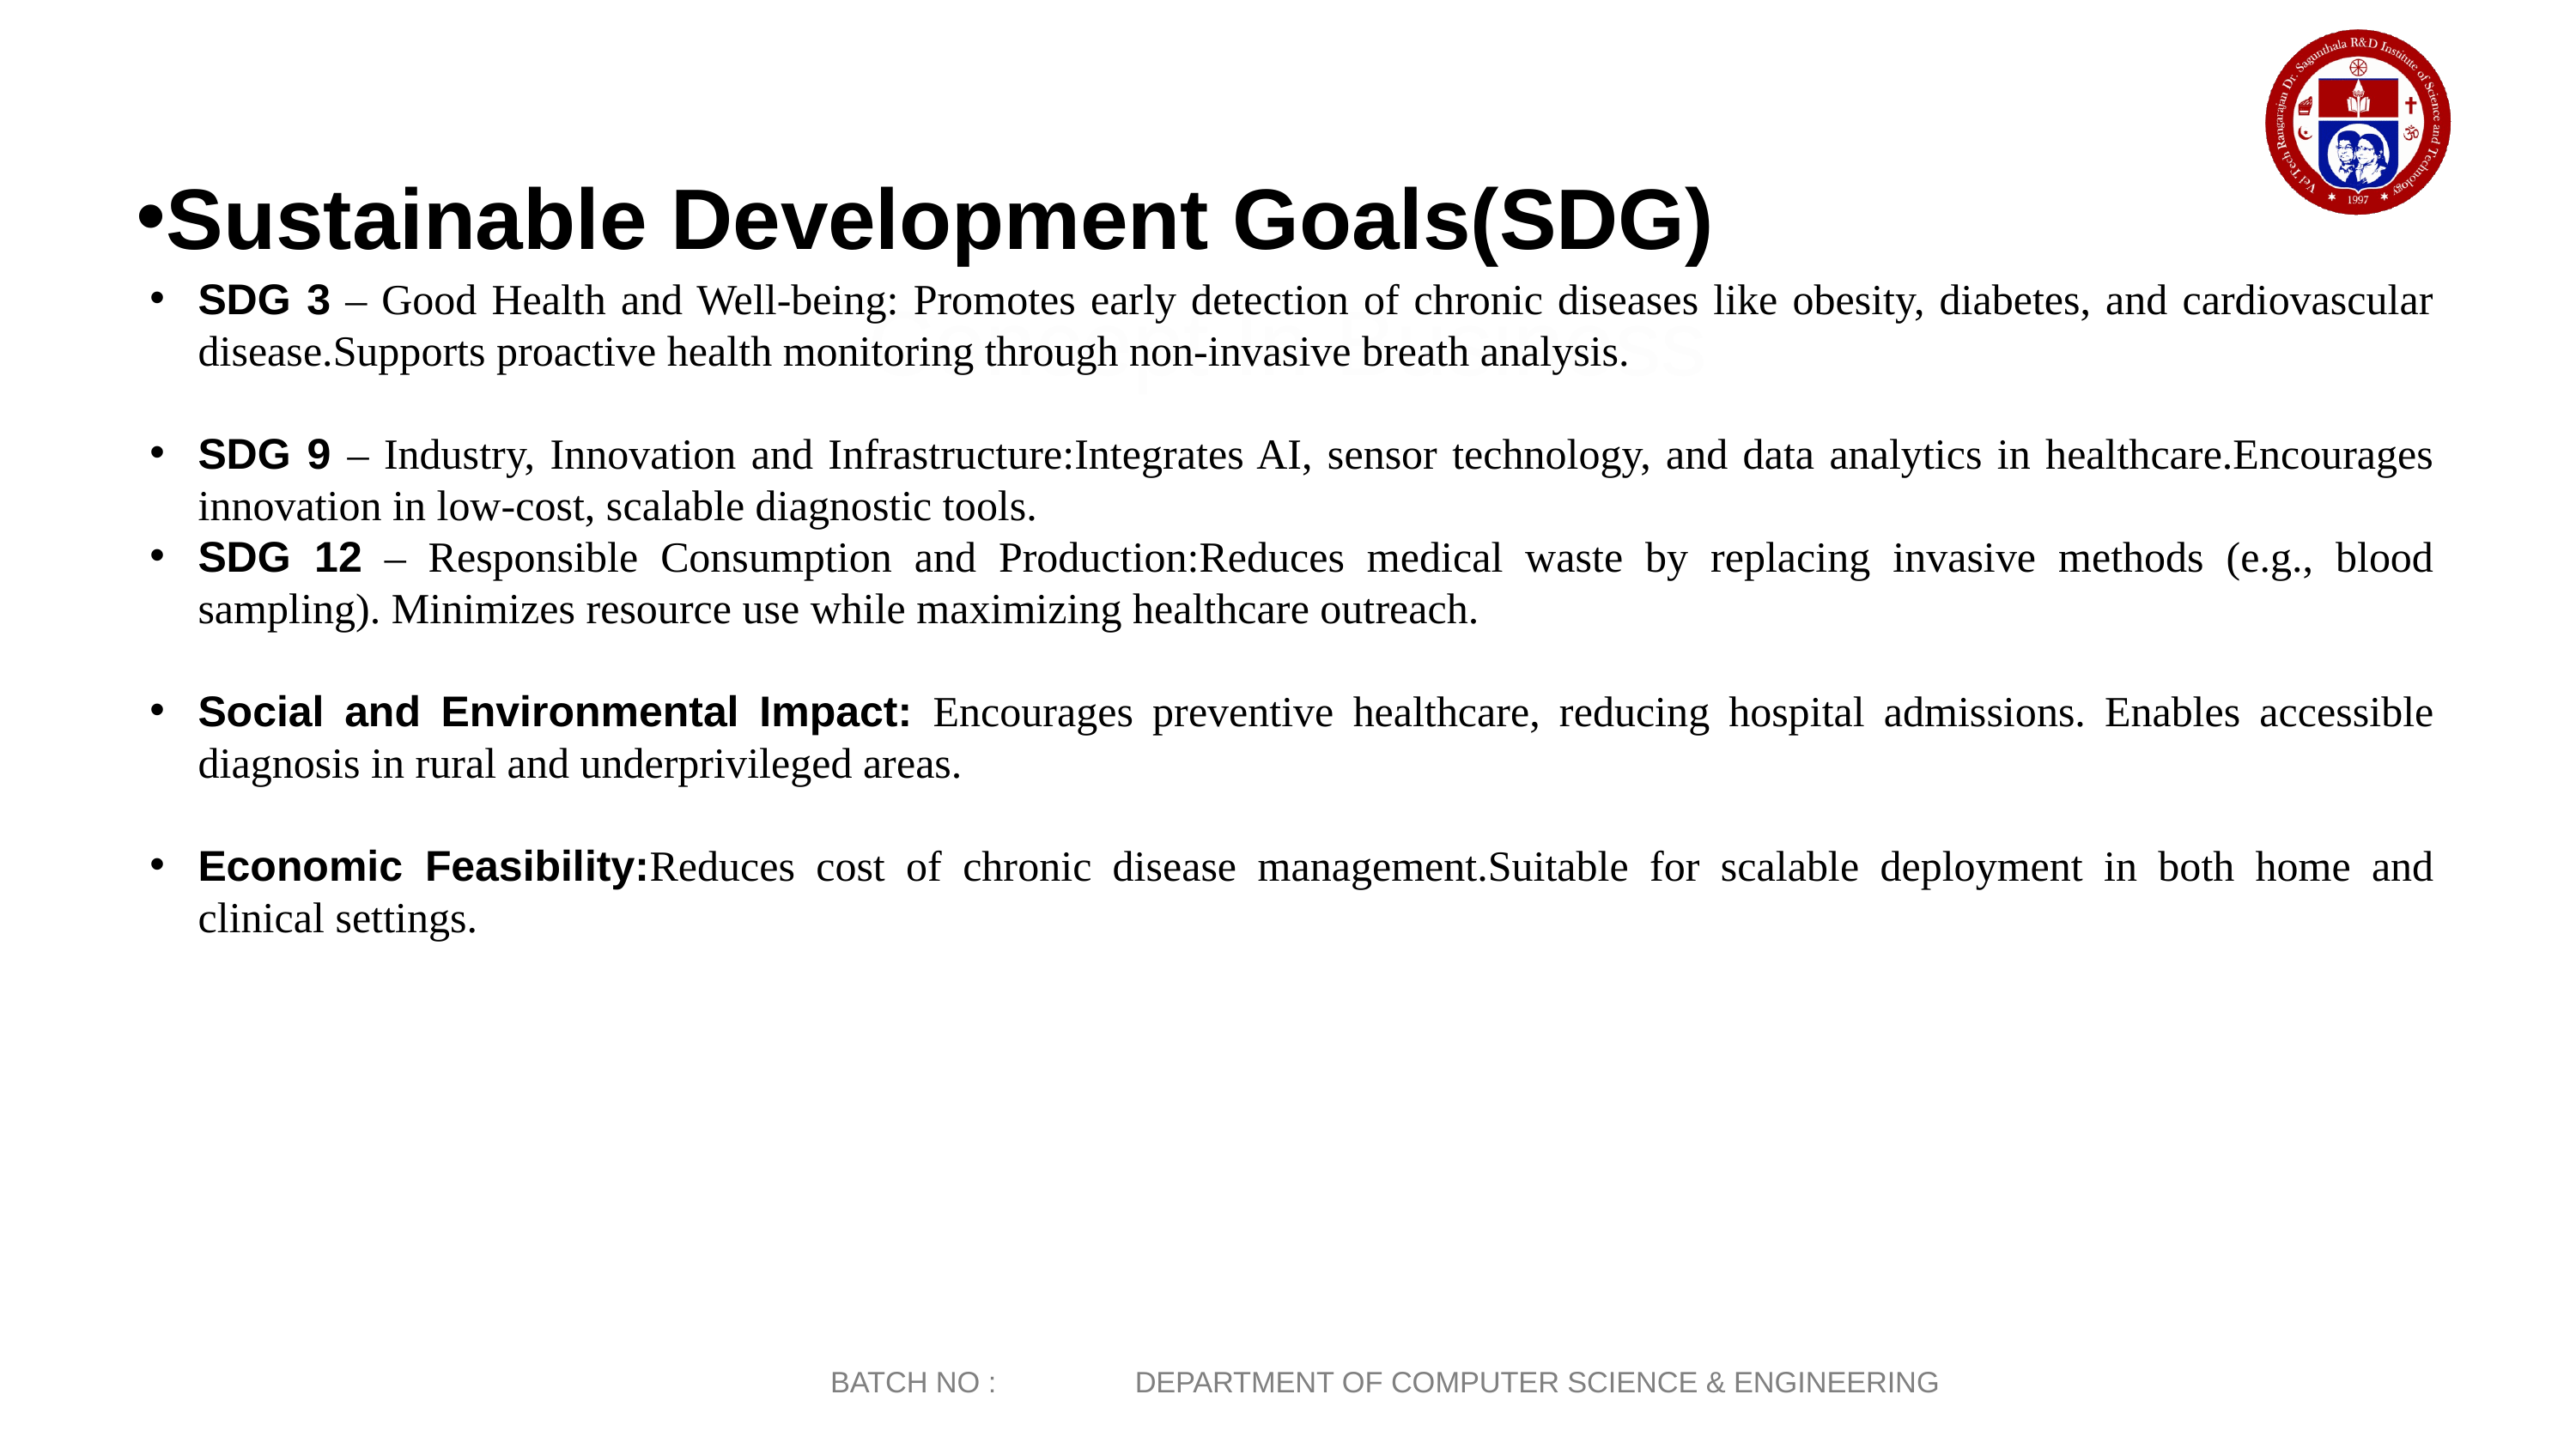

Sustainable Development Goals(SDG)
SDG 3 – Good Health and Well-being: Promotes early detection of chronic diseases like obesity, diabetes, and cardiovascular disease.Supports proactive health monitoring through non-invasive breath analysis.

SDG 9 – Industry, Innovation and Infrastructure:Integrates AI, sensor technology, and data analytics in healthcare.Encourages innovation in low-cost, scalable diagnostic tools.
SDG 12 – Responsible Consumption and Production:Reduces medical waste by replacing invasive methods (e.g., blood sampling). Minimizes resource use while maximizing healthcare outreach.

Social and Environmental Impact: Encourages preventive healthcare, reducing hospital admissions. Enables accessible diagnosis in rural and underprivileged areas.

Economic Feasibility:Reduces cost of chronic disease management.Suitable for scalable deployment in both home and clinical settings.
Concept In Business

BATCH NO :                 DEPARTMENT OF COMPUTER SCIENCE & ENGINEERING
22